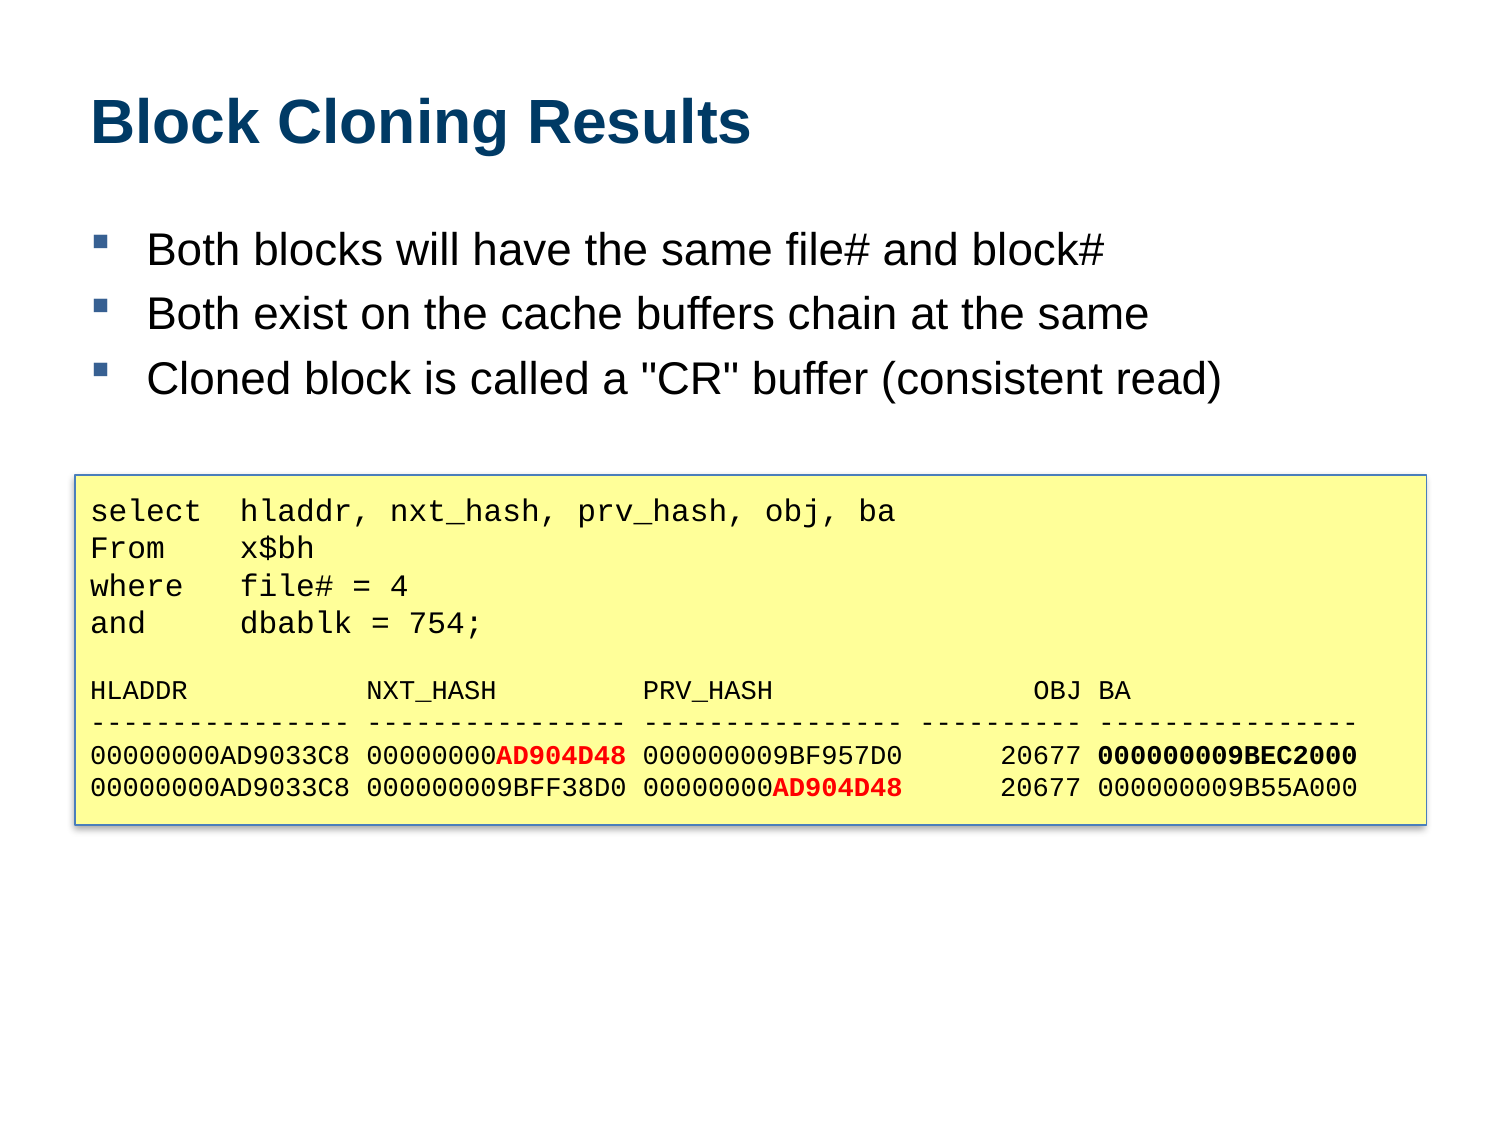

# Block Cloning Results
Both blocks will have the same file# and block#
Both exist on the cache buffers chain at the same
Cloned block is called a "CR" buffer (consistent read)
select  hladdr, nxt_hash, prv_hash, obj, ba
From    x$bh
where   file# = 4
and     dbablk = 754;

HLADDR           NXT_HASH         PRV_HASH                OBJ BA
---------------- ---------------- ---------------- ---------- ----------------
00000000AD9033C8 00000000AD904D48 000000009BF957D0      20677 000000009BEC2000
00000000AD9033C8 000000009BFF38D0 00000000AD904D48      20677 000000009B55A000
47